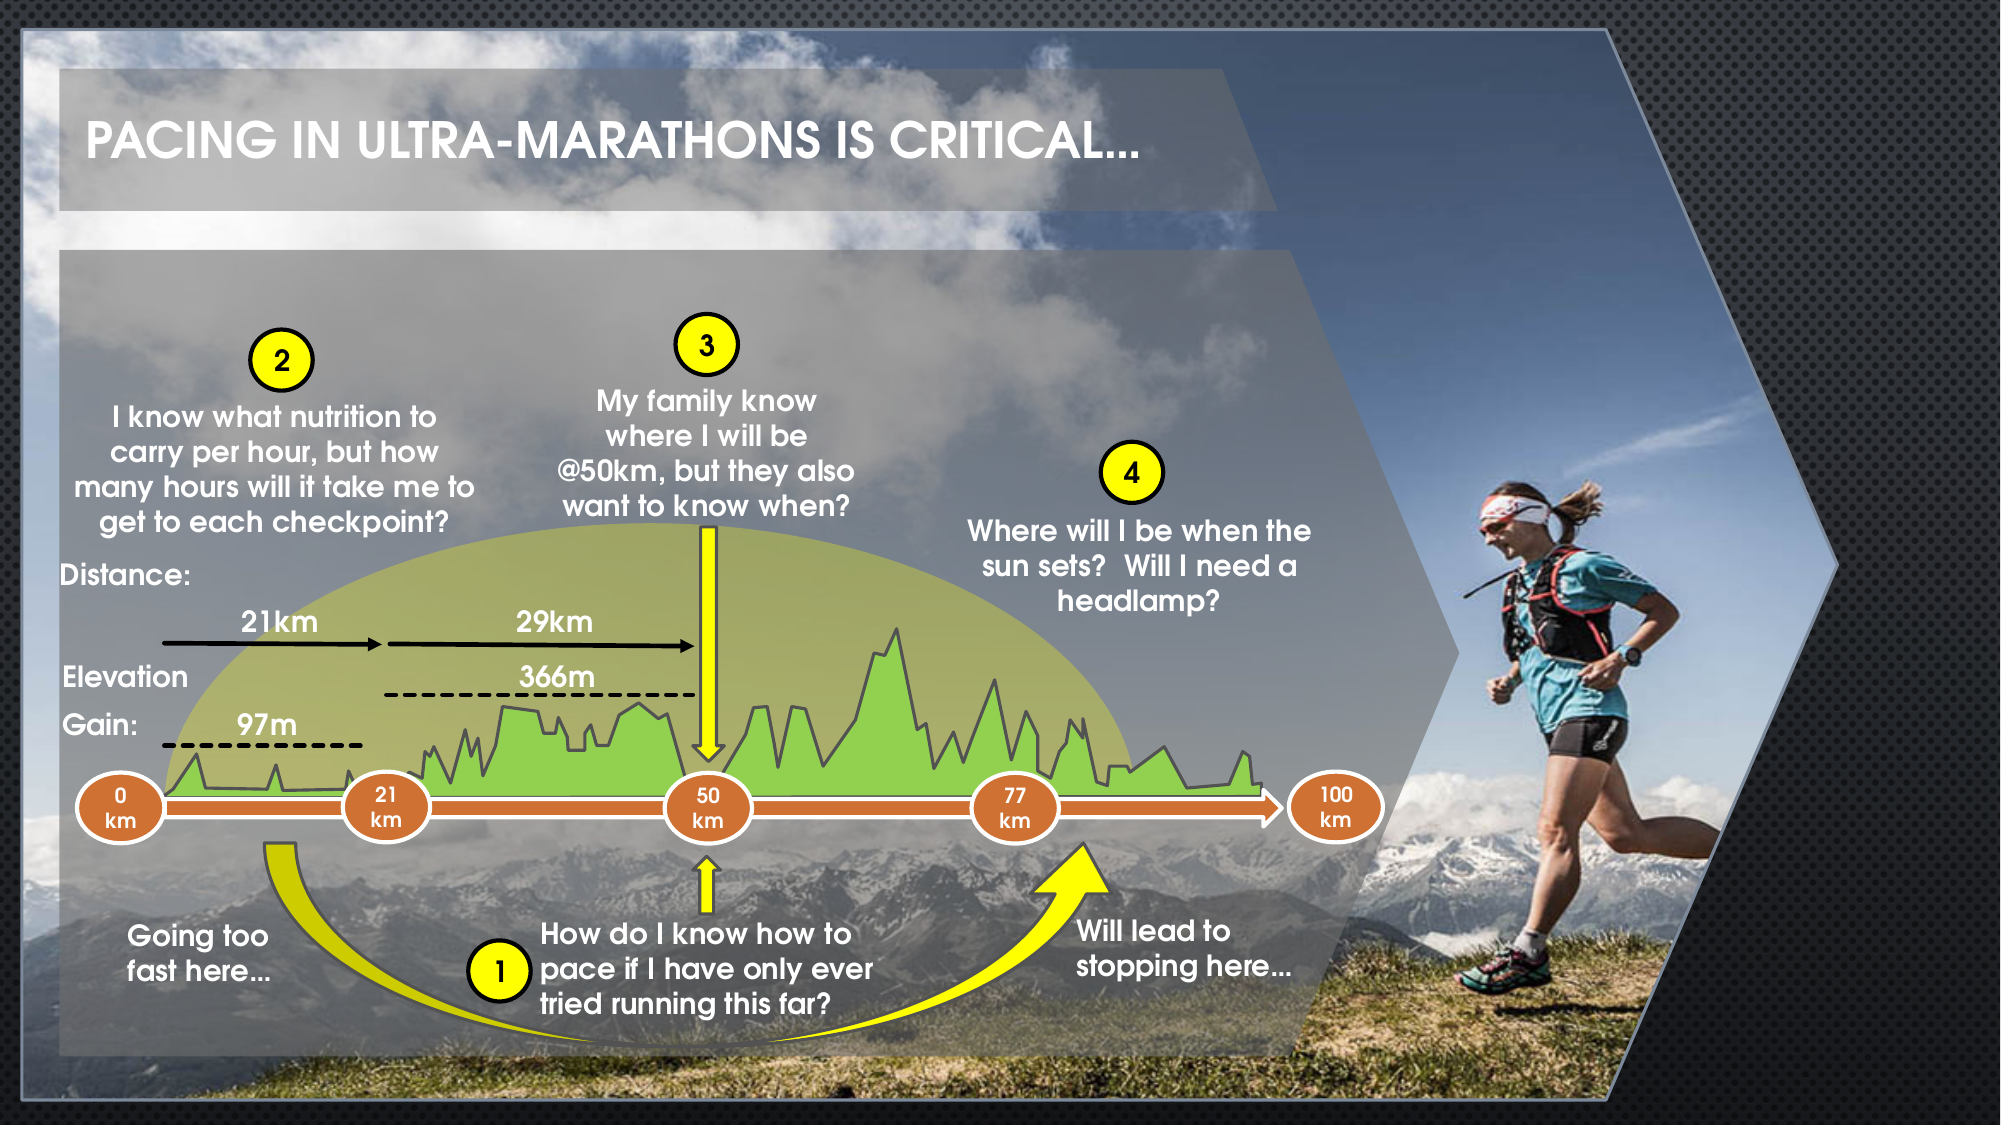

# Pacing in Ultra-marathons is critical…
3

2
My family know where I will be @50km, but they also want to know when?
I know what nutrition to carry per hour, but how many hours will it take me to get to each checkpoint?
4
Where will I be when the sun sets?  Will I need a headlamp?

Distance:
                      21km                        29km

Elevation                                        366m
Gain:            97m
21 km
100 km
0 km
50 km
77 km

Will lead to stopping here…
How do I know how to pace if I have only ever tried running this far?
Going too fast here…
1